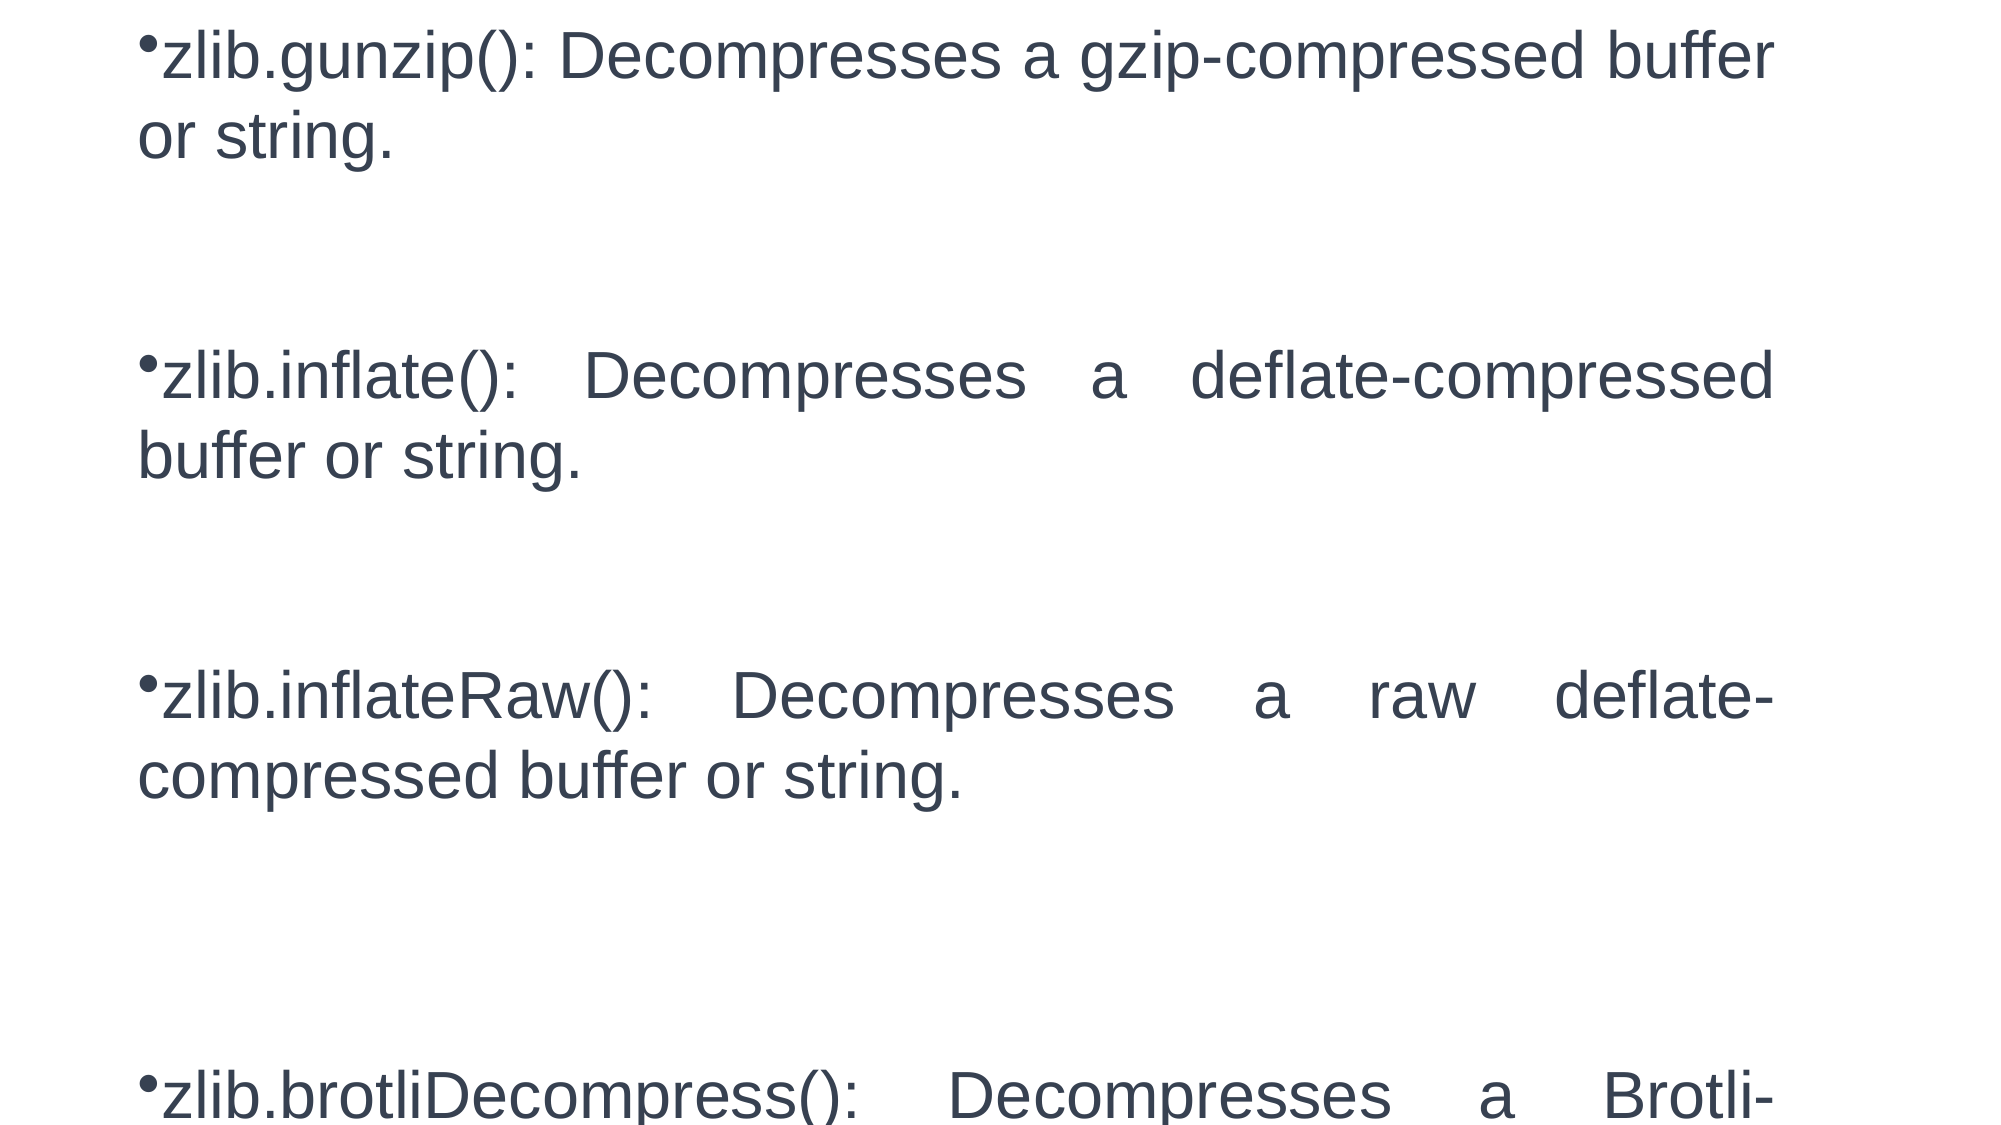

zlib.gunzip(): Decompresses a gzip-compressed buffer or string.

zlib.inflate(): Decompresses a deflate-compressed buffer or string.

zlib.inflateRaw(): Decompresses a raw deflate-compressed buffer or string.

zlib.brotliDecompress(): Decompresses a Brotli-compressed buffer or string

# Decompression: